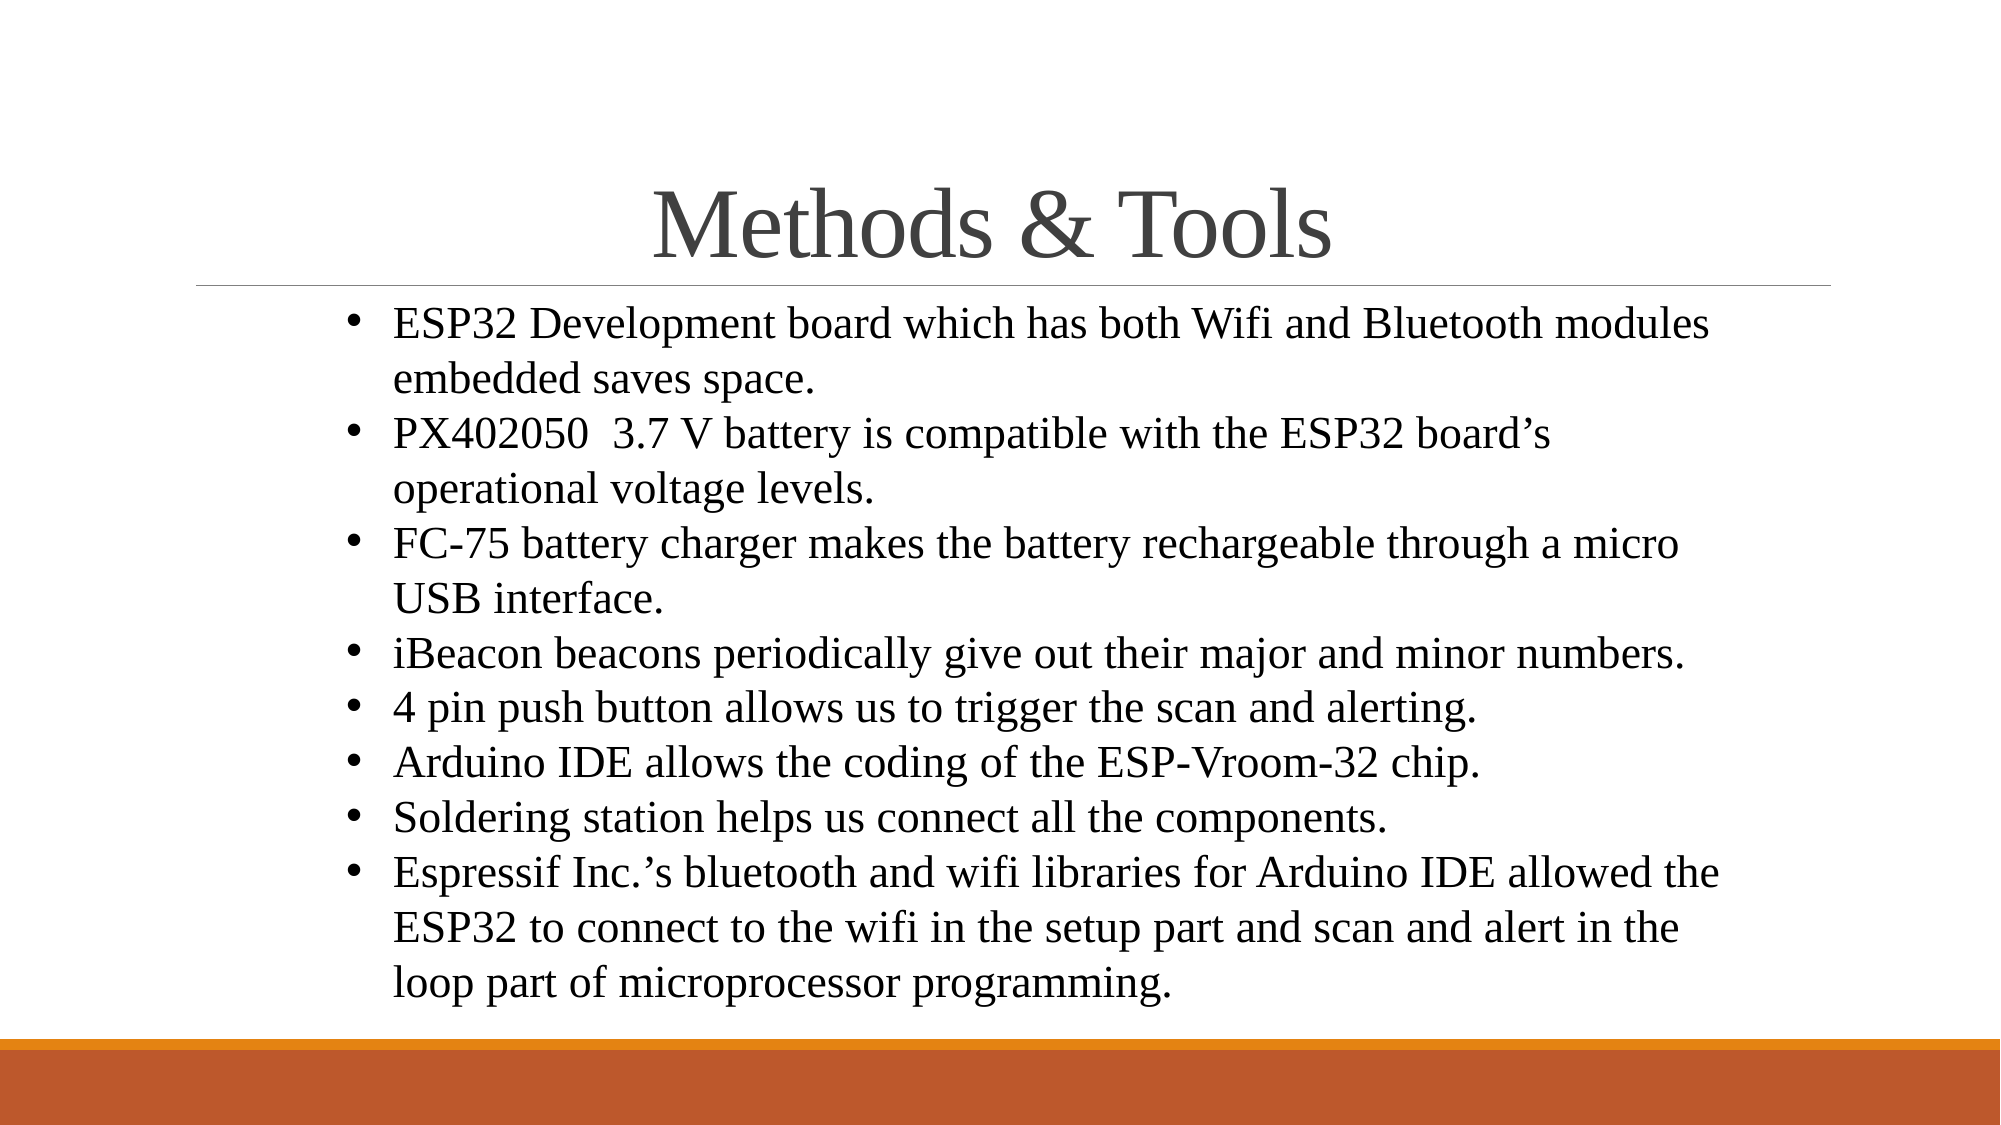

# Methods & Tools
ESP32 Development board which has both Wifi and Bluetooth modules embedded saves space.
PX402050  3.7 V battery is compatible with the ESP32 board’s operational voltage levels.
FC-75 battery charger makes the battery rechargeable through a micro USB interface.
iBeacon beacons periodically give out their major and minor numbers.
4 pin push button allows us to trigger the scan and alerting.
Arduino IDE allows the coding of the ESP-Vroom-32 chip.
Soldering station helps us connect all the components.
Espressif Inc.’s bluetooth and wifi libraries for Arduino IDE allowed the ESP32 to connect to the wifi in the setup part and scan and alert in the loop part of microprocessor programming.